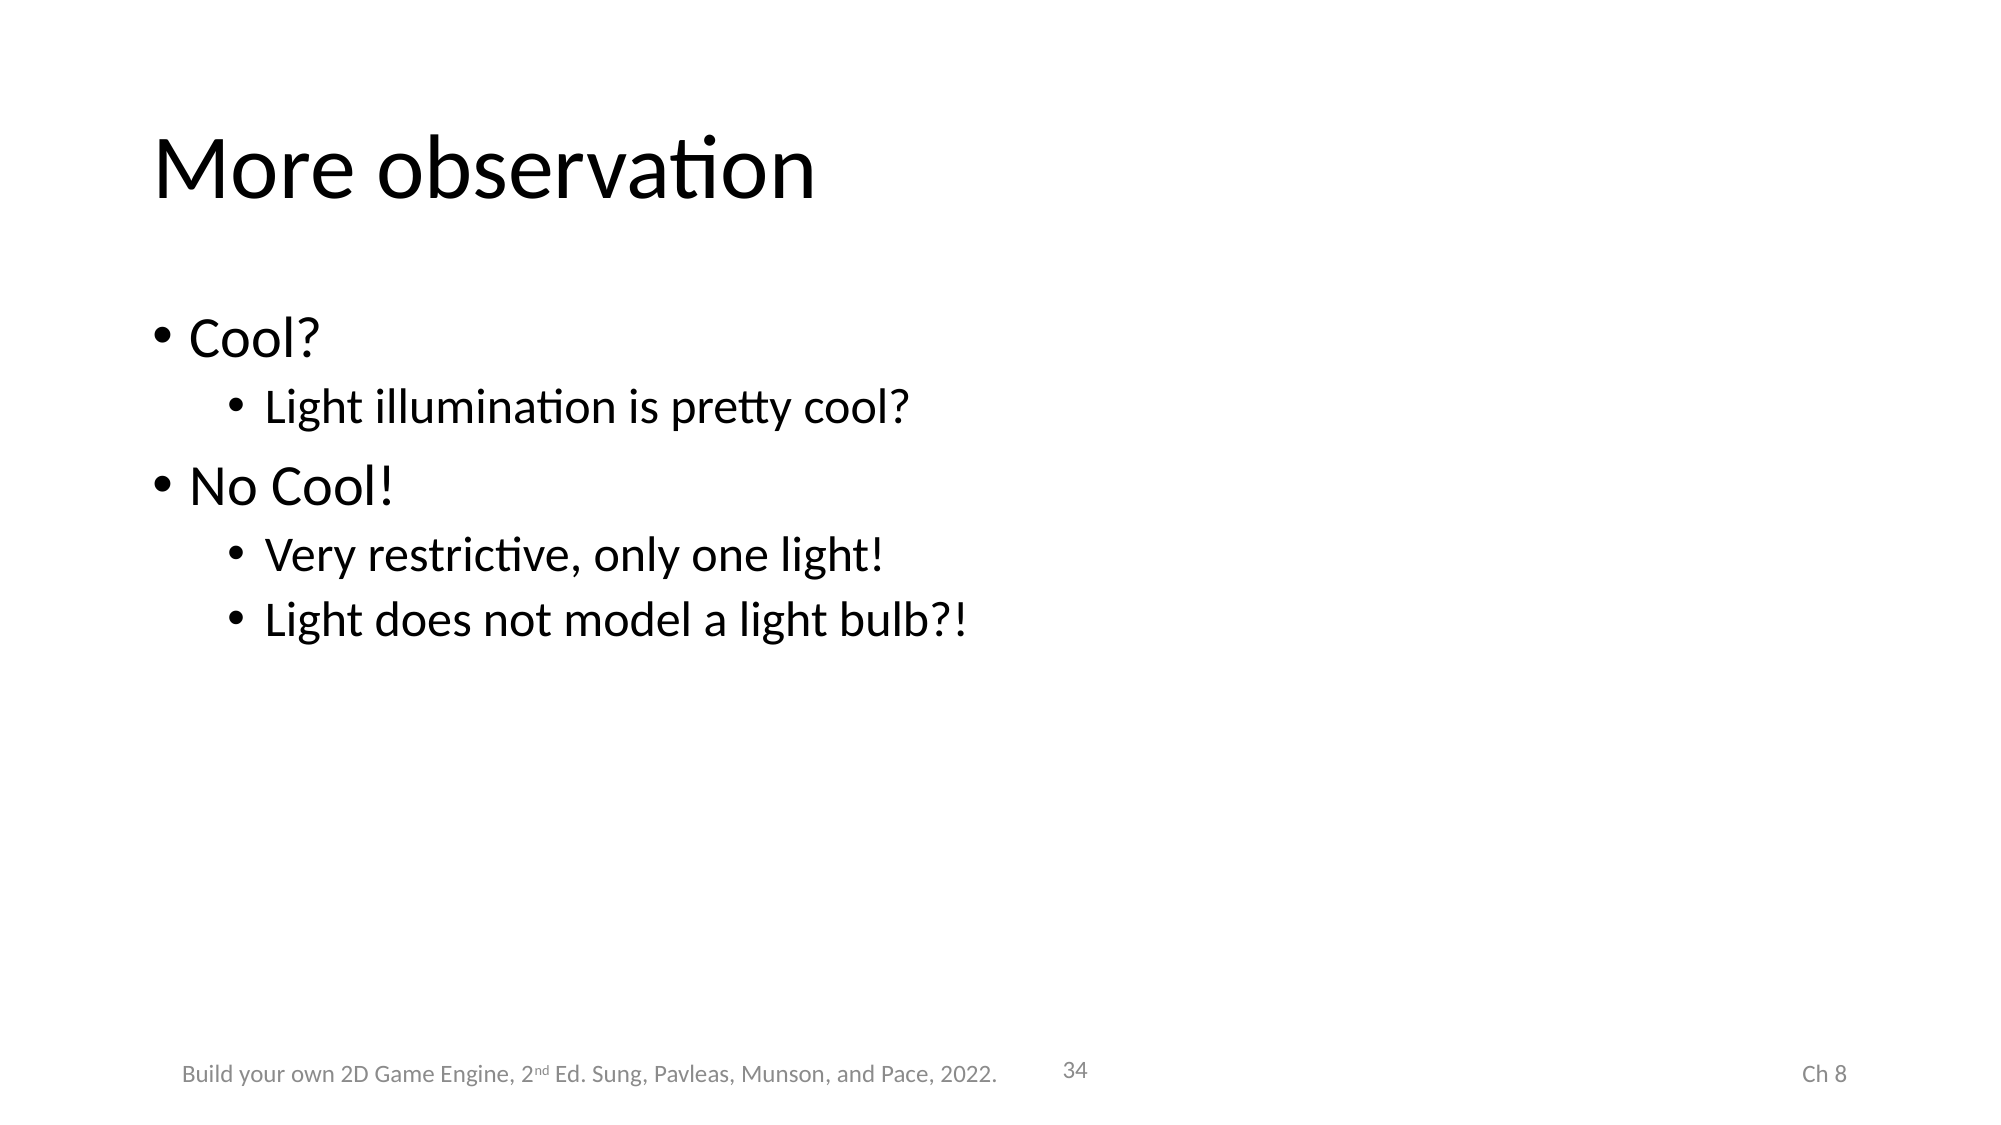

# More observation
Cool?
Light illumination is pretty cool?
No Cool!
Very restrictive, only one light!
Light does not model a light bulb?!